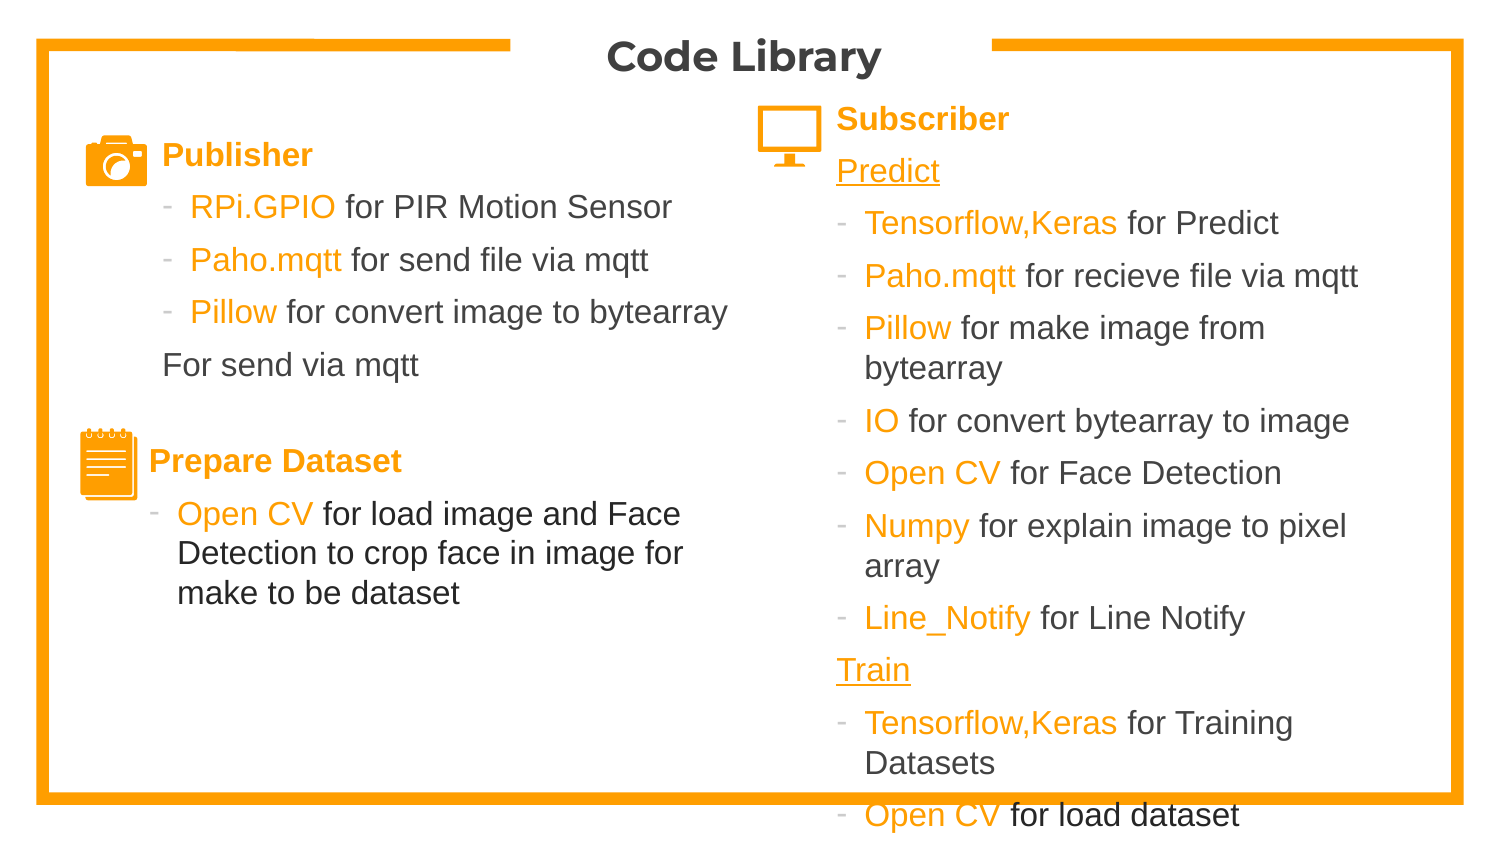

# Code Library
Subscriber
Predict
Tensorflow,Keras for Predict
Paho.mqtt for recieve file via mqtt
Pillow for make image from bytearray
IO for convert bytearray to image
Open CV for Face Detection
Numpy for explain image to pixel array
Line_Notify for Line Notify
Train
Tensorflow,Keras for Training Datasets
Open CV for load dataset
Numpy for explain image to pixel array

Publisher
RPi.GPIO for PIR Motion Sensor
Paho.mqtt for send file via mqtt
Pillow for convert image to bytearray
For send via mqtt

Prepare Dataset
Open CV for load image and Face Detection to crop face in image for make to be dataset